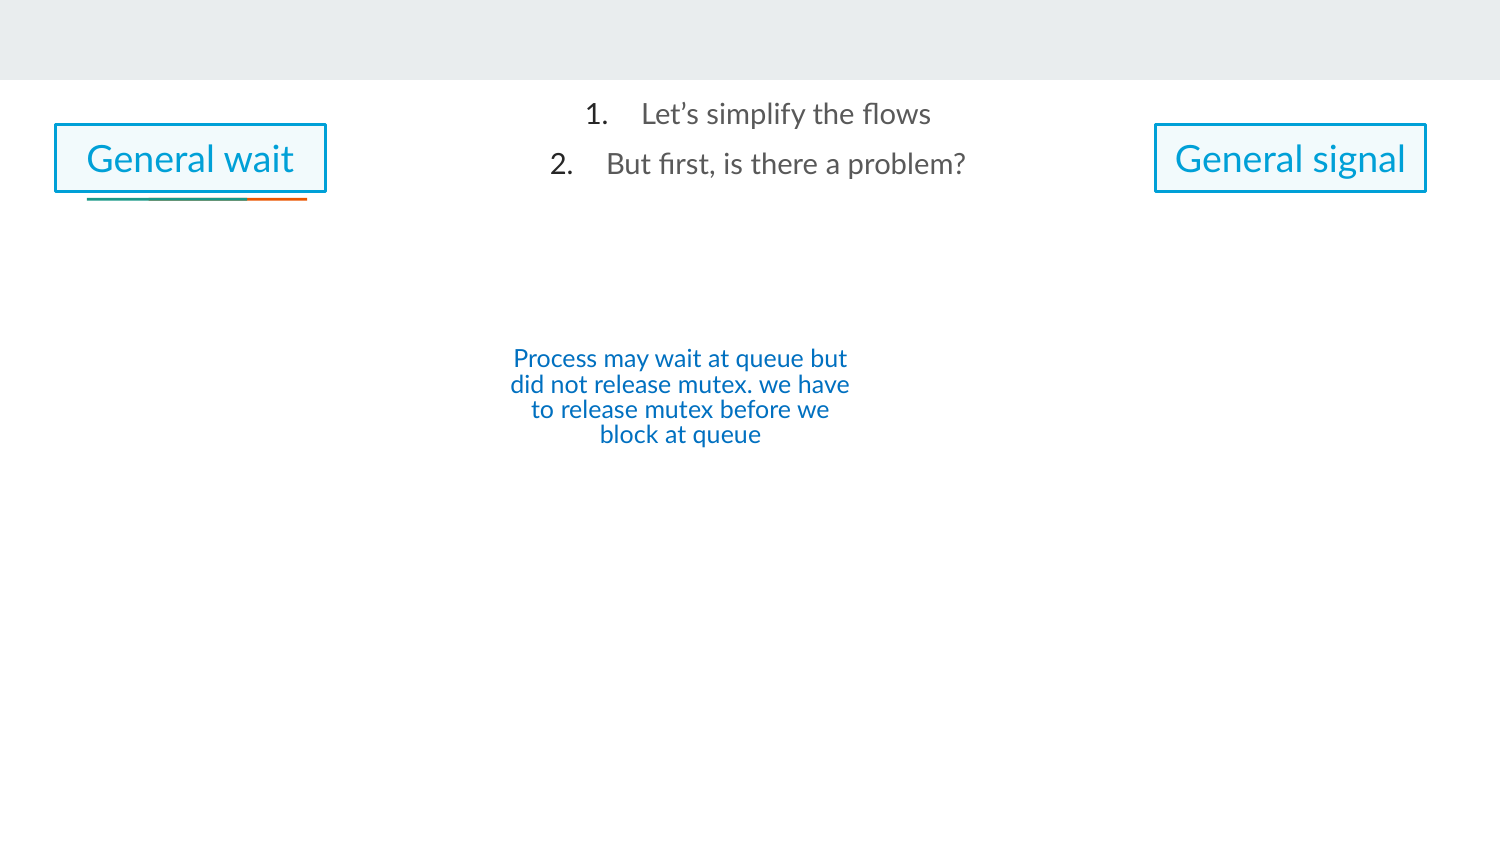

Let’s simplify the flows
But first, is there a problem?
General wait
General signal
Process may wait at queue but did not release mutex. we have to release mutex before we block at queue